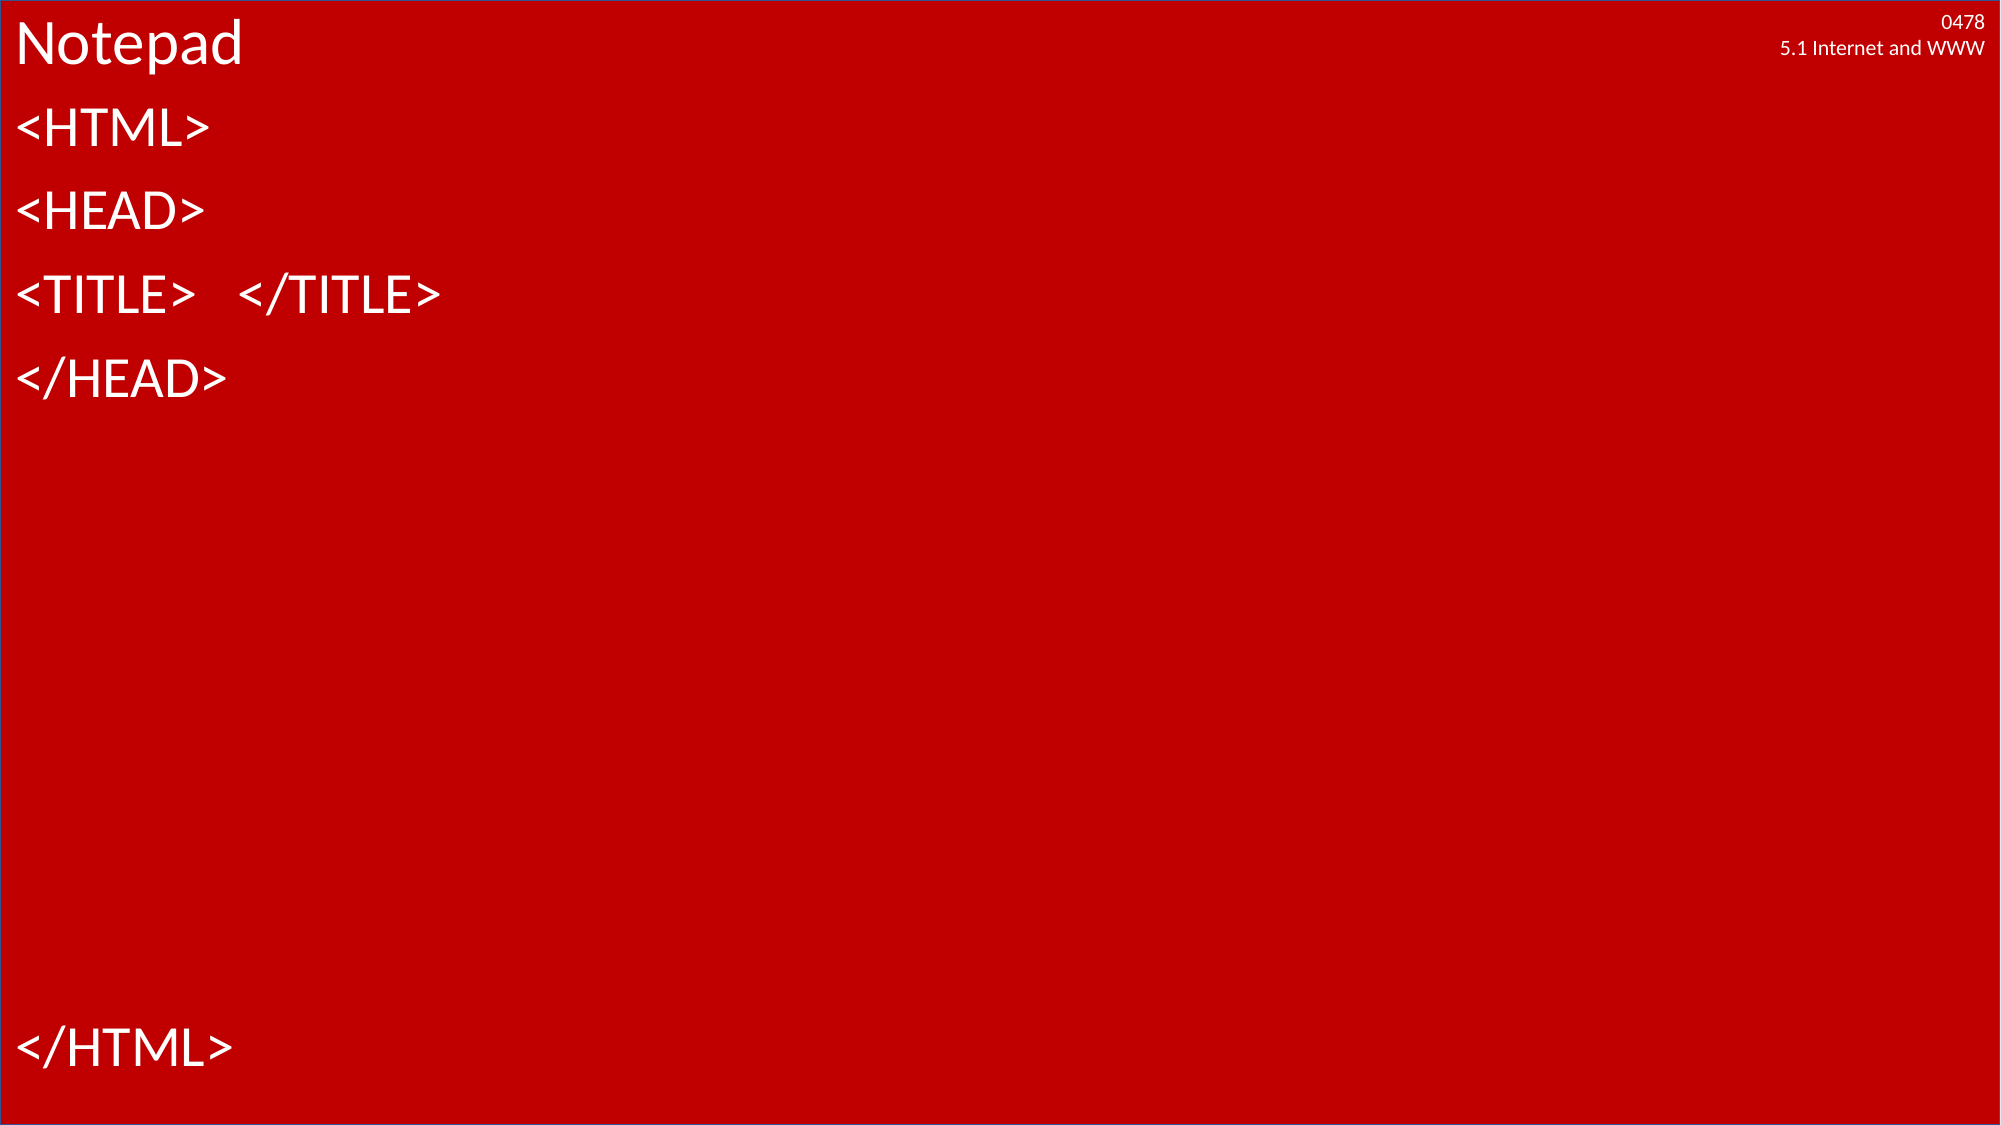

# Notepad
<HTML>
<HEAD>
<TITLE>   </TITLE>
</HEAD>

</HTML>